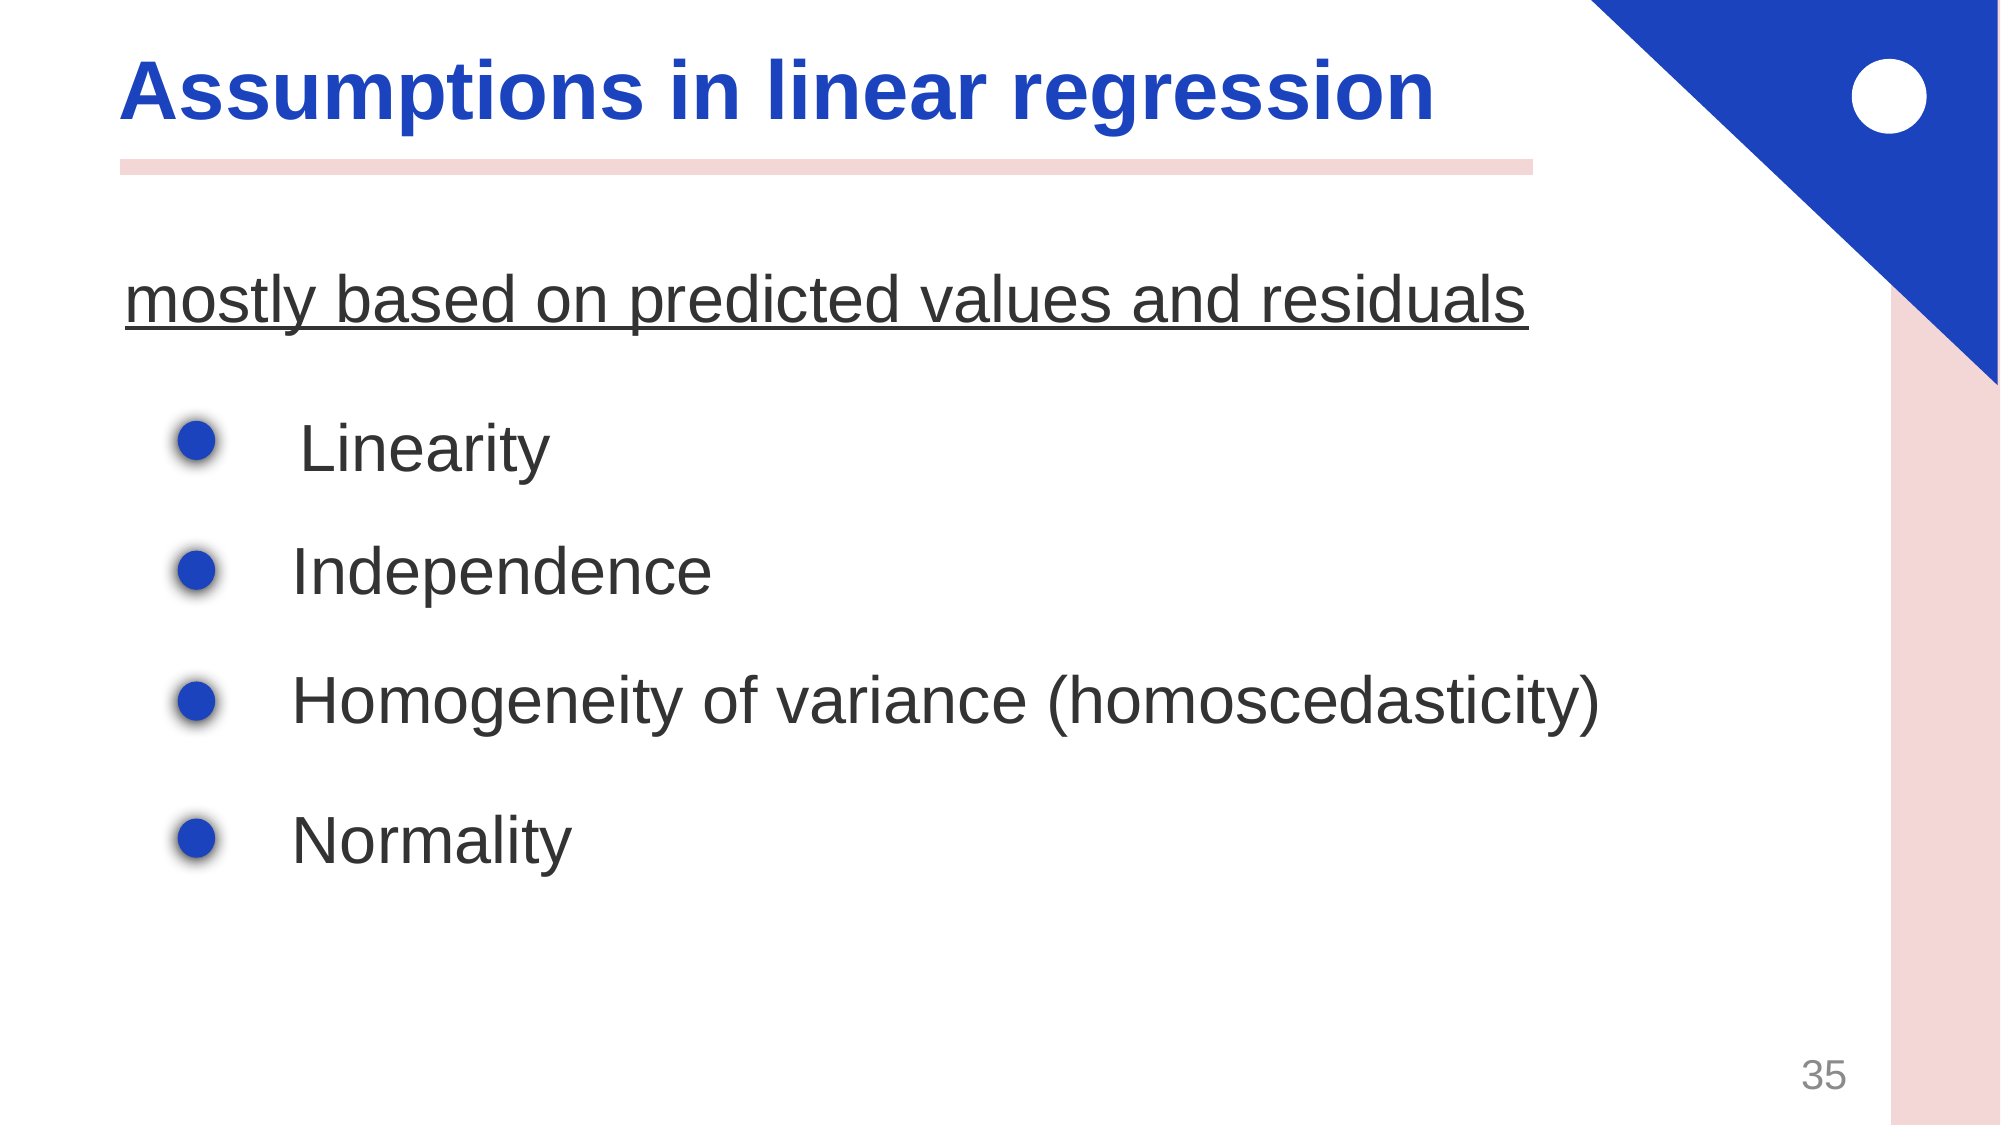

# Assumptions in linear regression
mostly based on predicted values and residuals
Linearity

Independence

Homogeneity of variance (homoscedasticity)

Normality

35